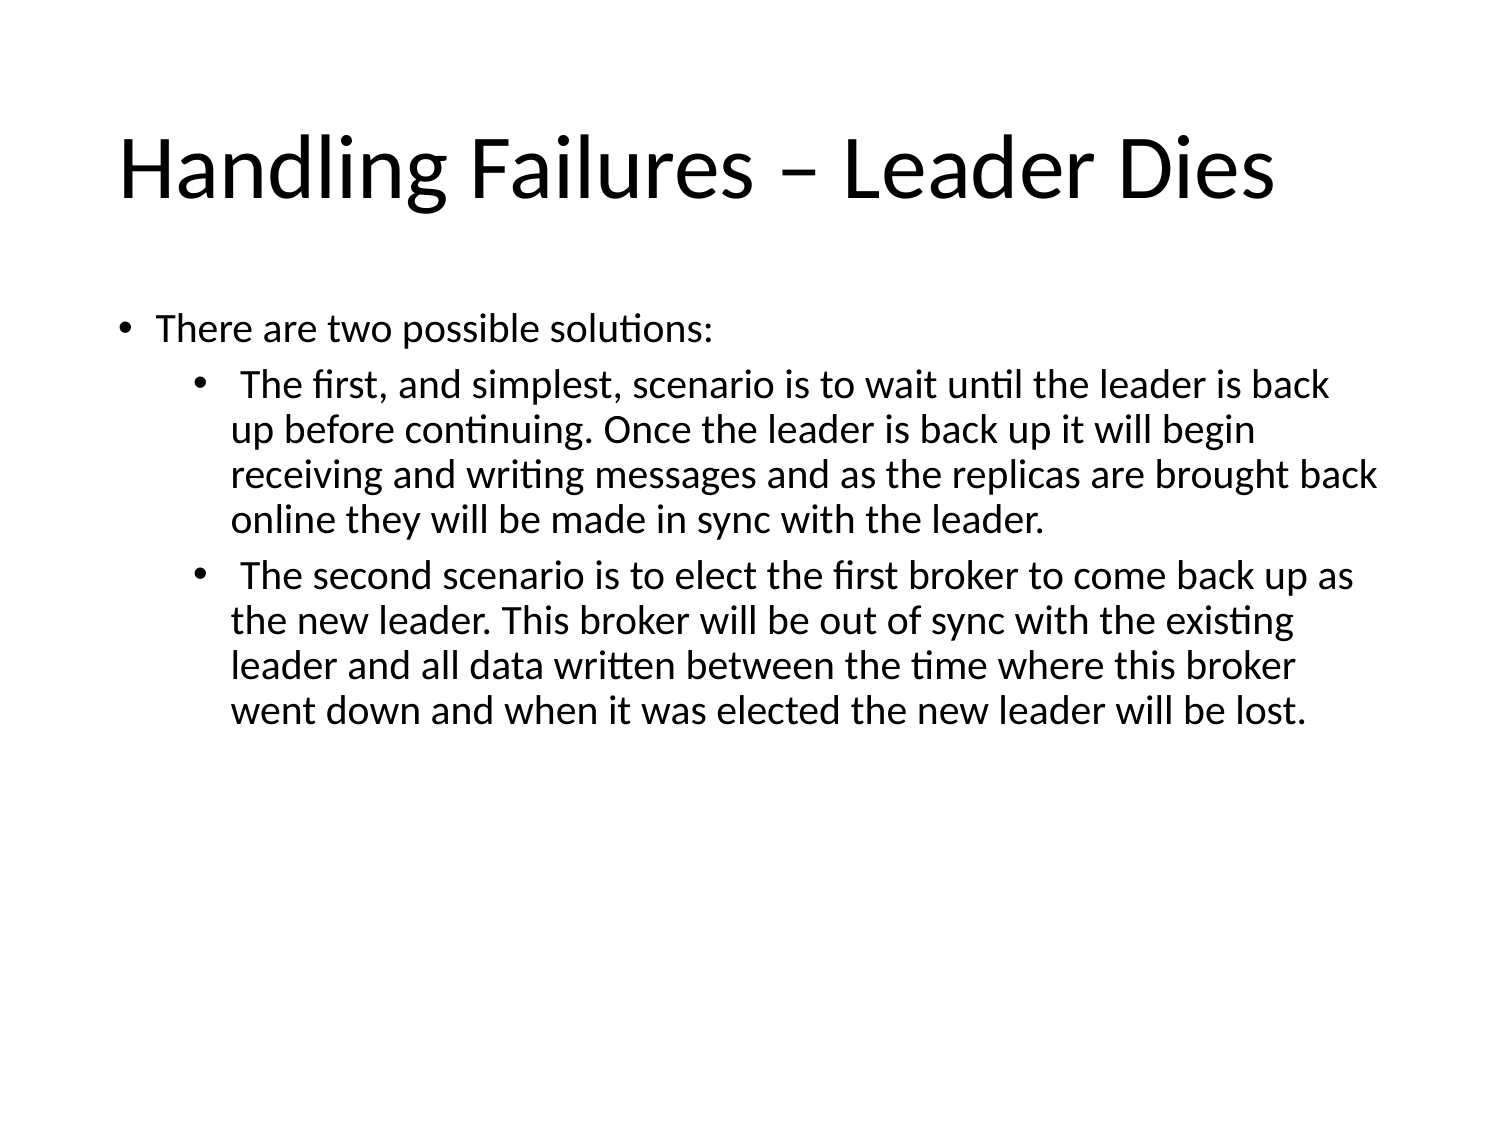

# Handling Failures – Leader Dies
There are two possible solutions:
 The first, and simplest, scenario is to wait until the leader is back up before continuing. Once the leader is back up it will begin receiving and writing messages and as the replicas are brought back online they will be made in sync with the leader.
 The second scenario is to elect the first broker to come back up as the new leader. This broker will be out of sync with the existing leader and all data written between the time where this broker went down and when it was elected the new leader will be lost.